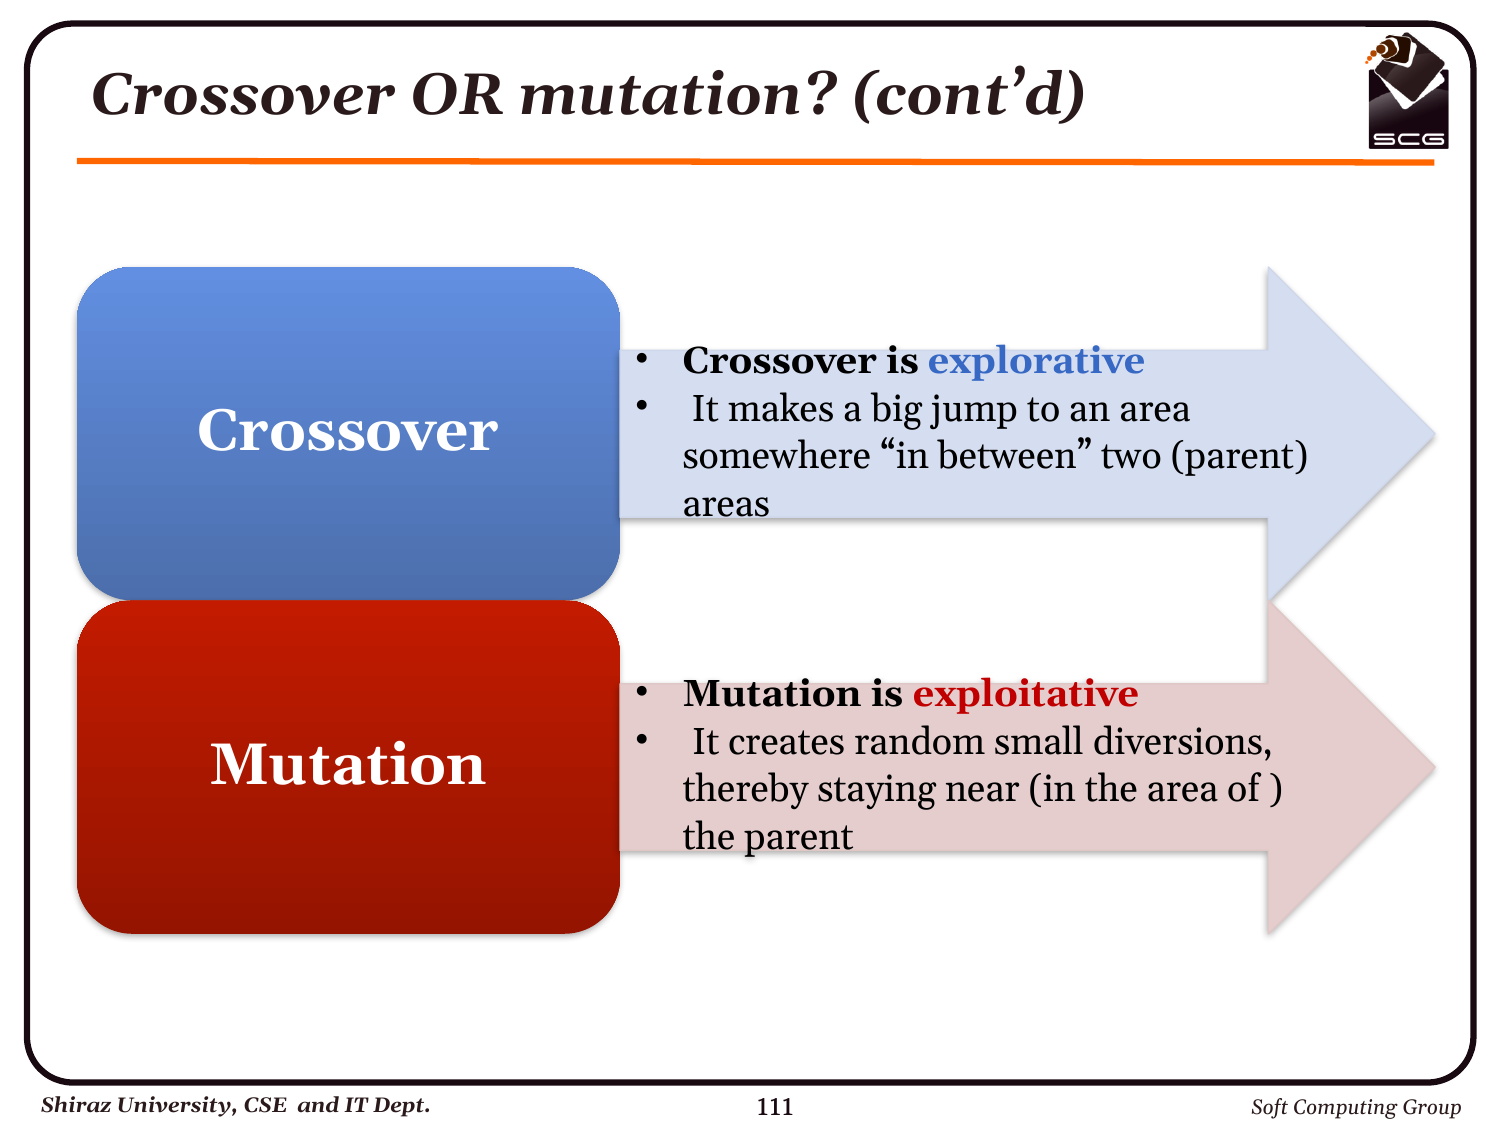

# Crossover OR mutation? (cont’d)
Crossover
 It makes a big jump to an area somewhere “in between” two (parent) areas
Mutation
Mutation is exploitative
 It creates random small diversions, thereby staying near (in the area of ) the parent
Crossover is explorative
111